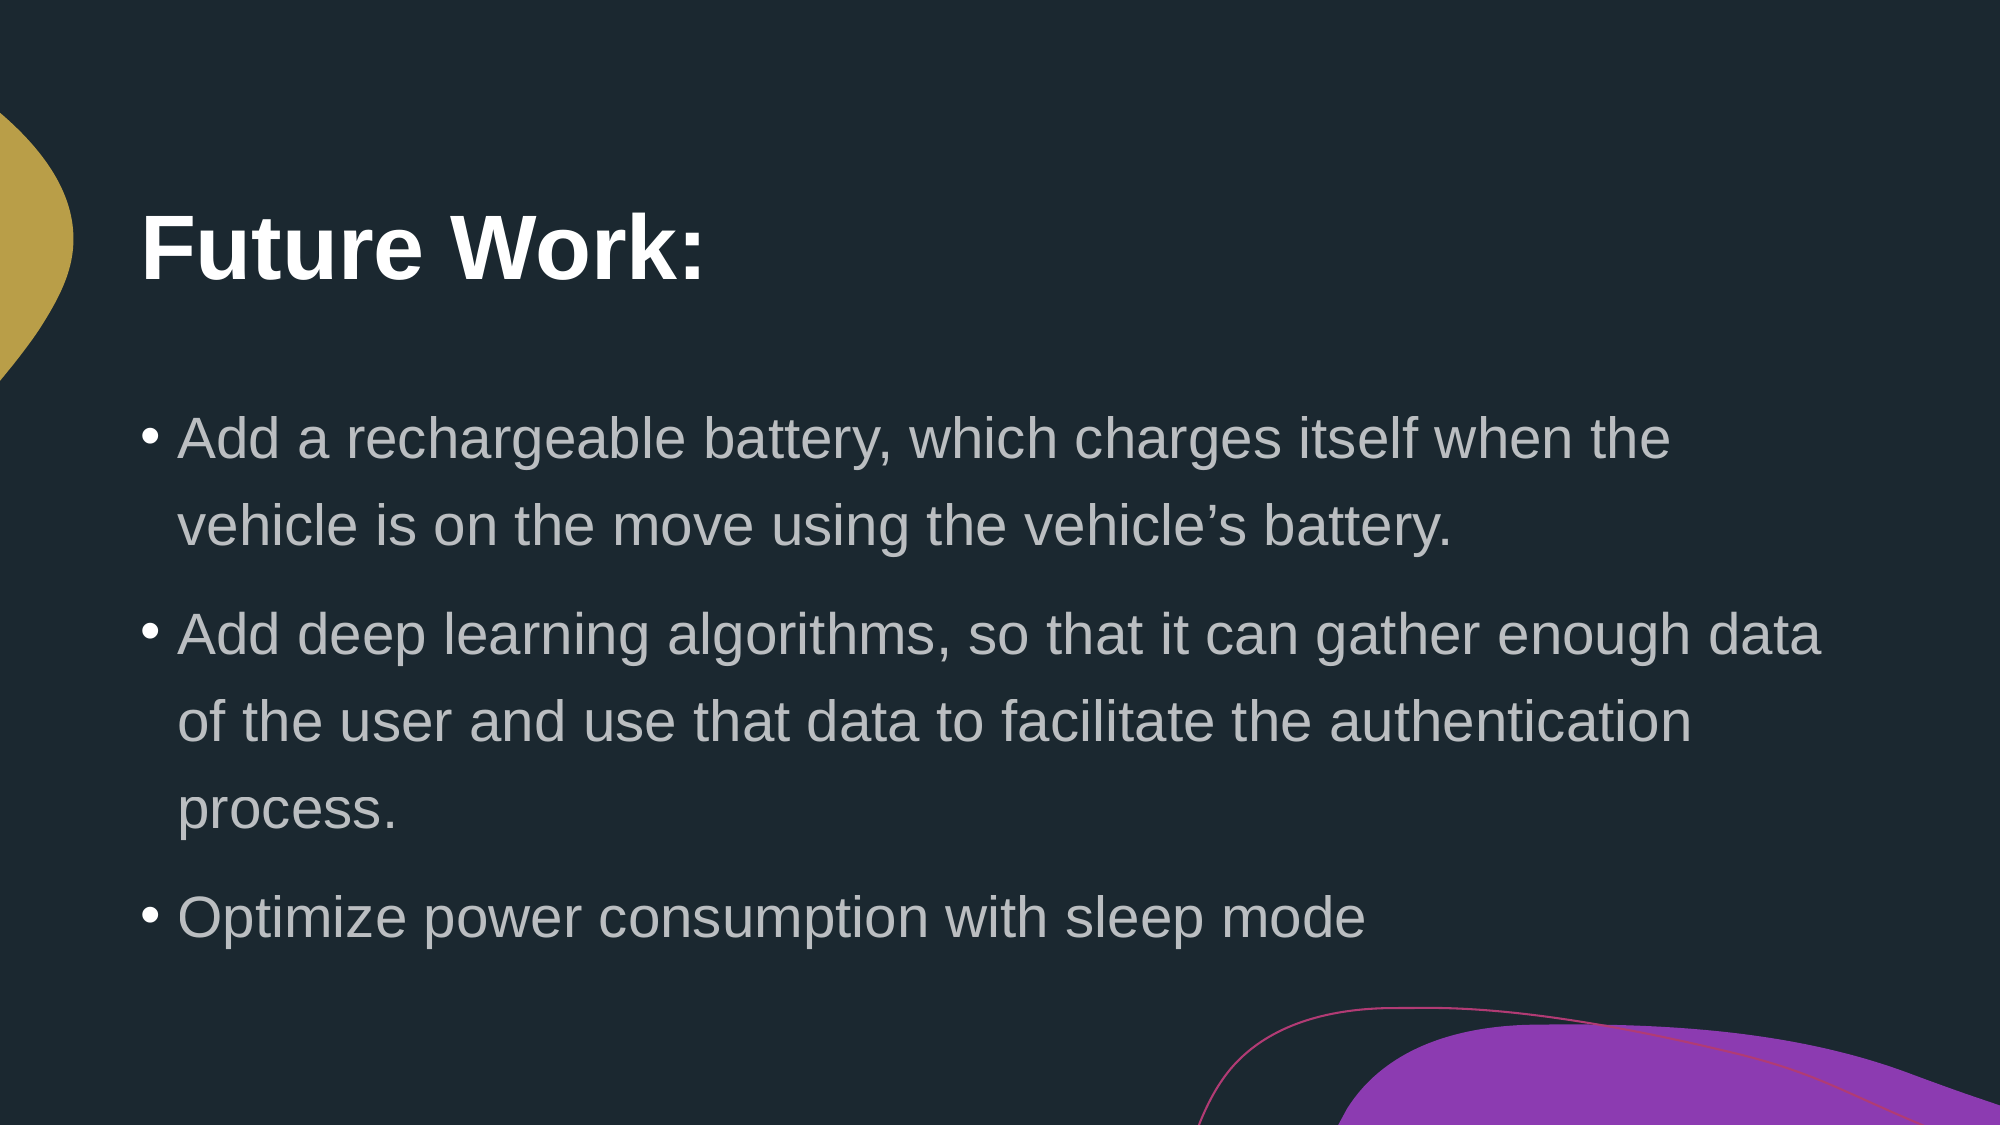

# Future Work:
Add a rechargeable battery, which charges itself when the vehicle is on the move using the vehicle’s battery.
Add deep learning algorithms, so that it can gather enough data of the user and use that data to facilitate the authentication process.
Optimize power consumption with sleep mode